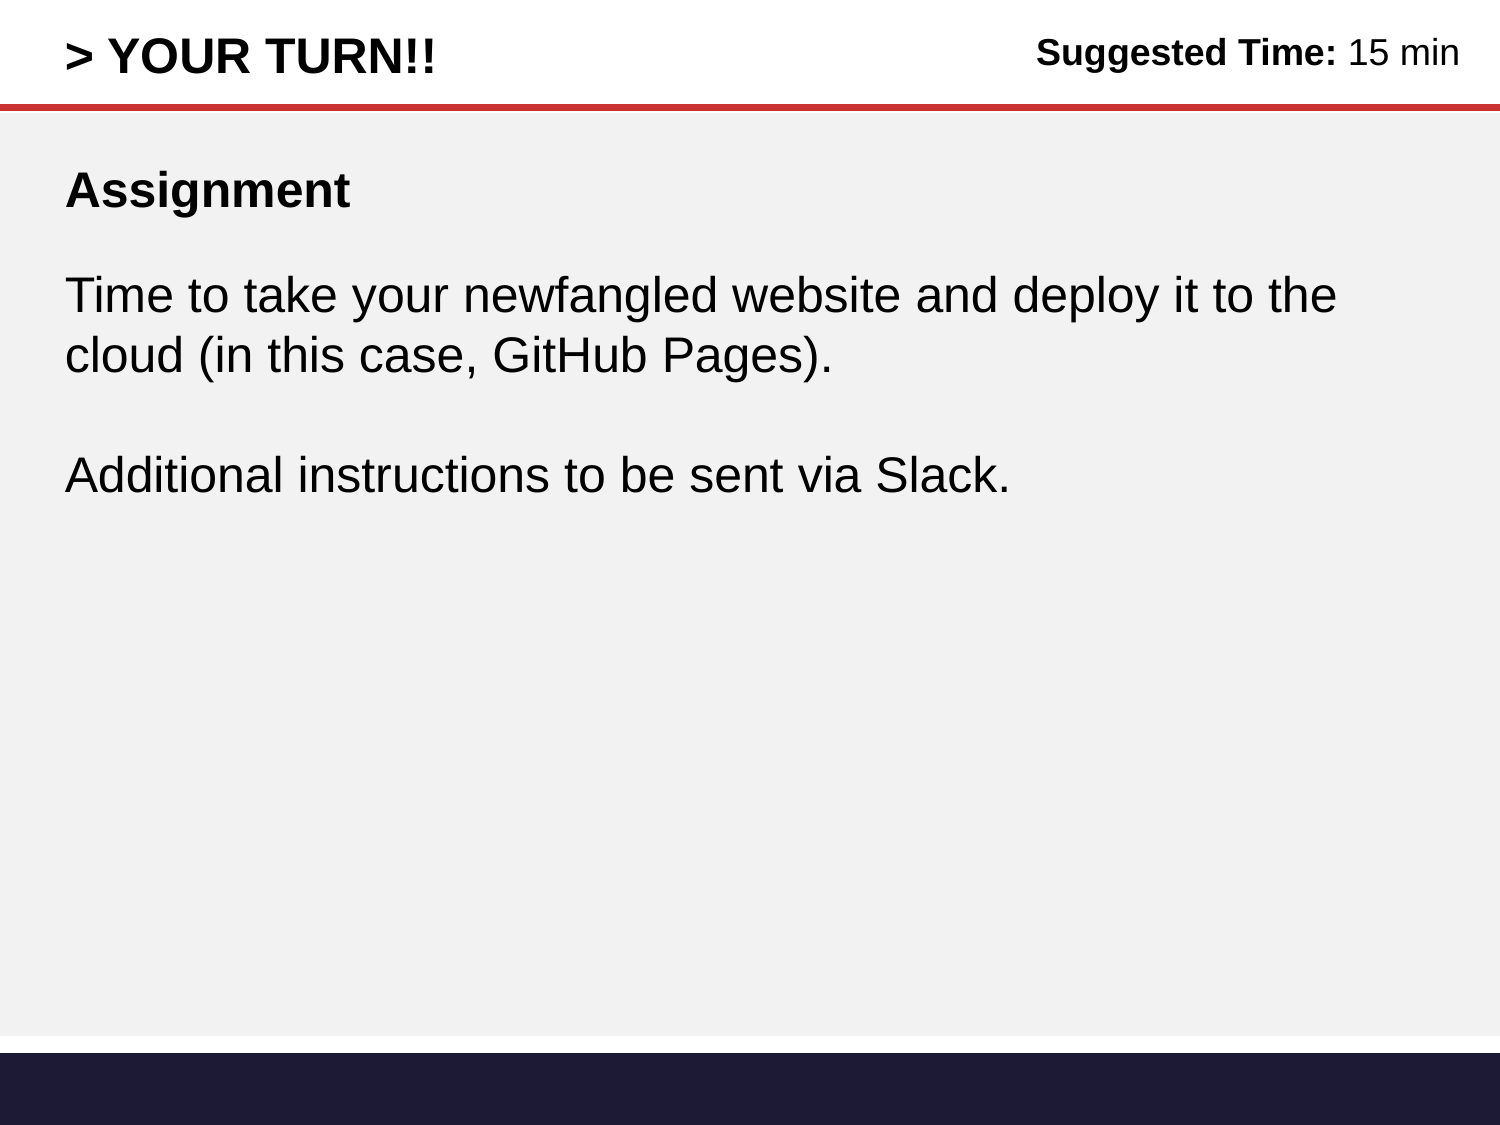

> YOUR TURN!!
Suggested Time: 15 min

Assignment

Time to take your newfangled website and deploy it to the cloud (in this case, GitHub Pages).

Additional instructions to be sent via Slack.